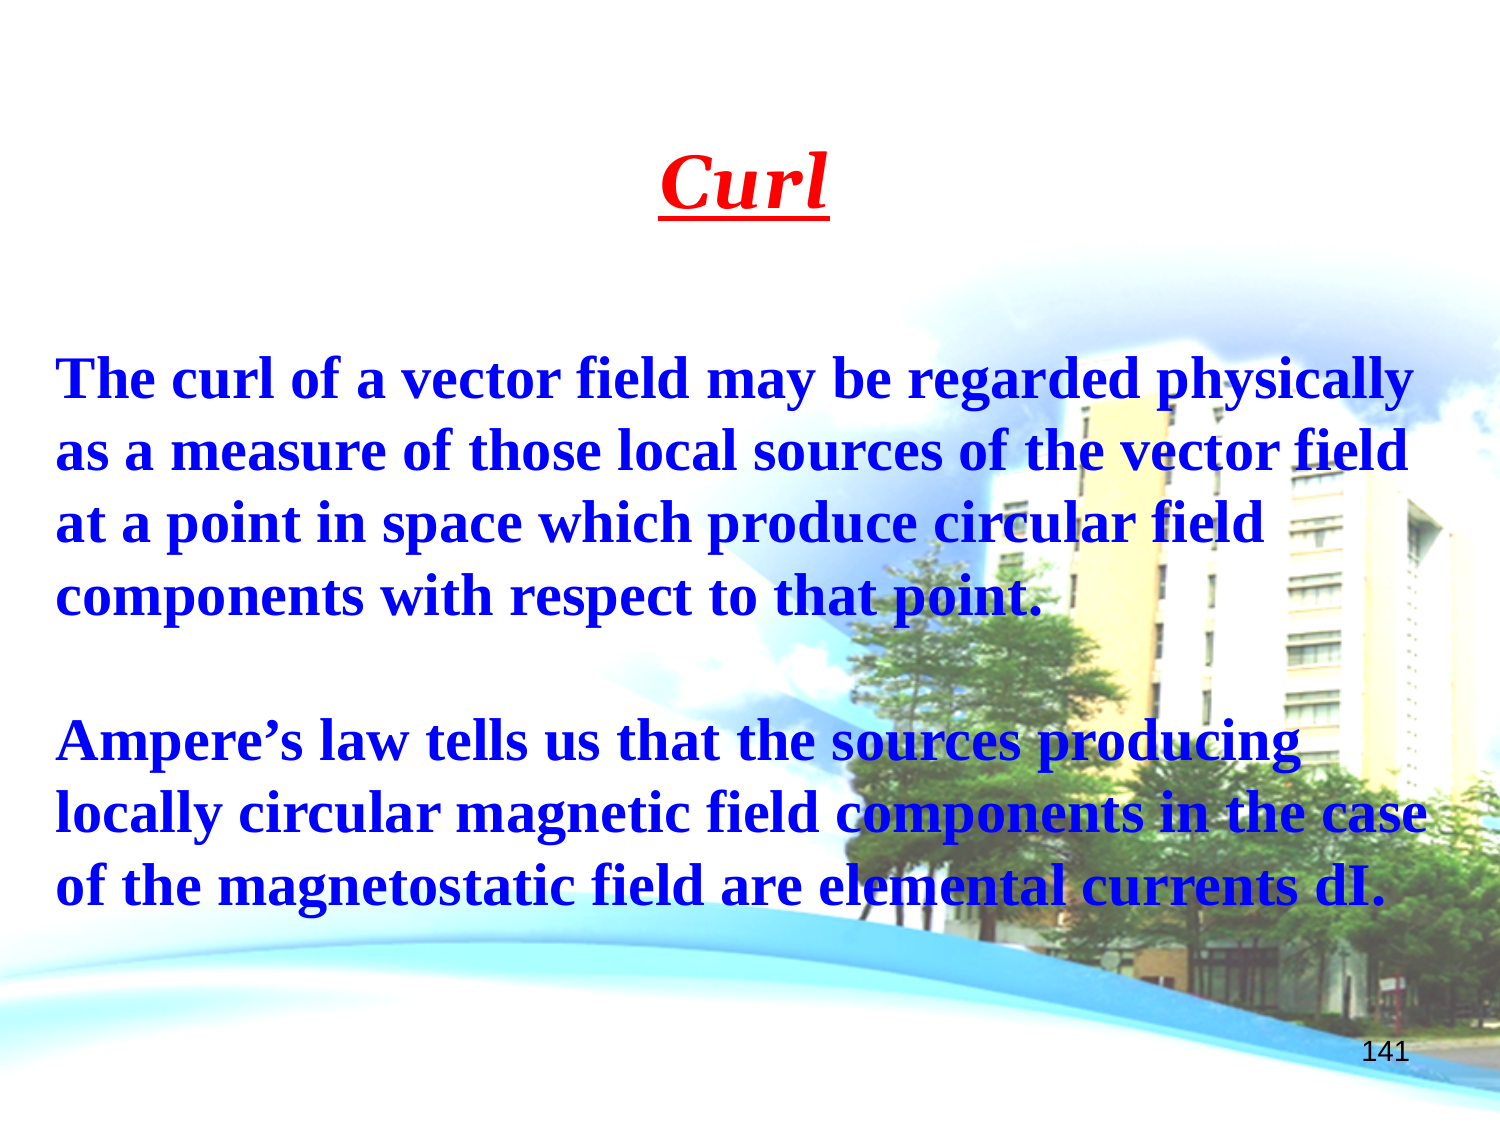

Curl
The curl of a vector field may be regarded physically as a measure of those local sources of the vector field at a point in space which produce circular field components with respect to that point.
Ampere’s law tells us that the sources producing locally circular magnetic field components in the case of the magnetostatic field are elemental currents dI.
141